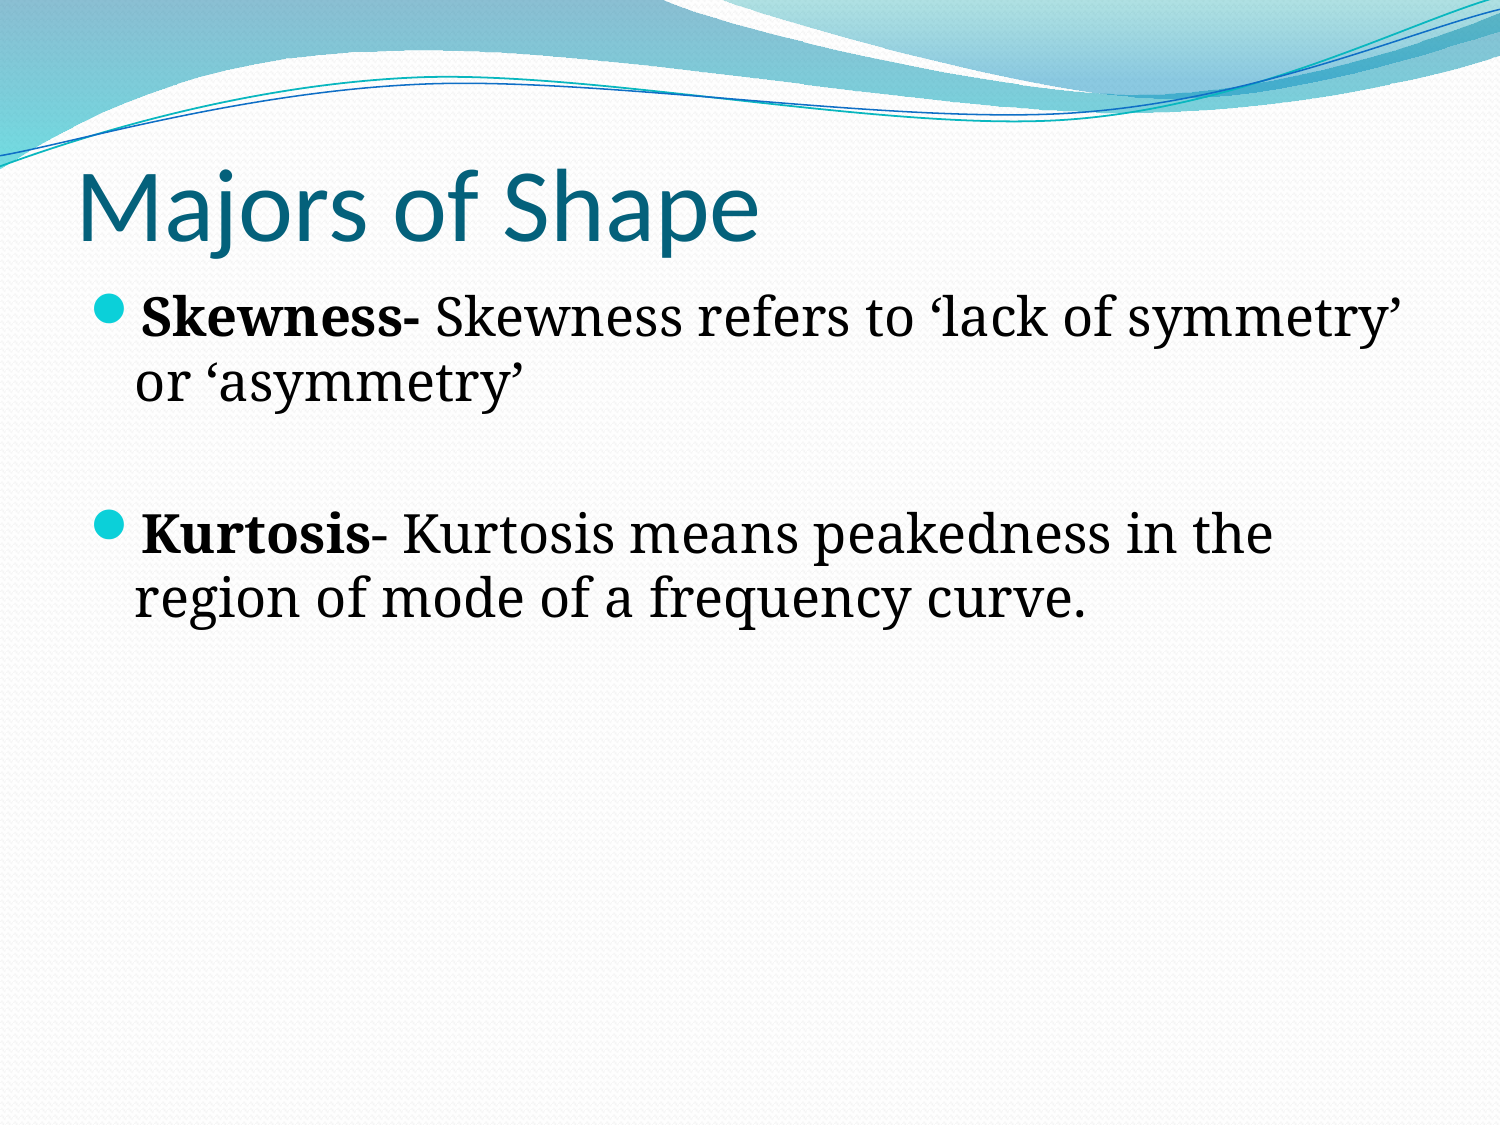

# Majors of Shape
Skewness- Skewness refers to ‘lack of symmetry’ or ‘asymmetry’

Kurtosis- Kurtosis means peakedness in the region of mode of a frequency curve.